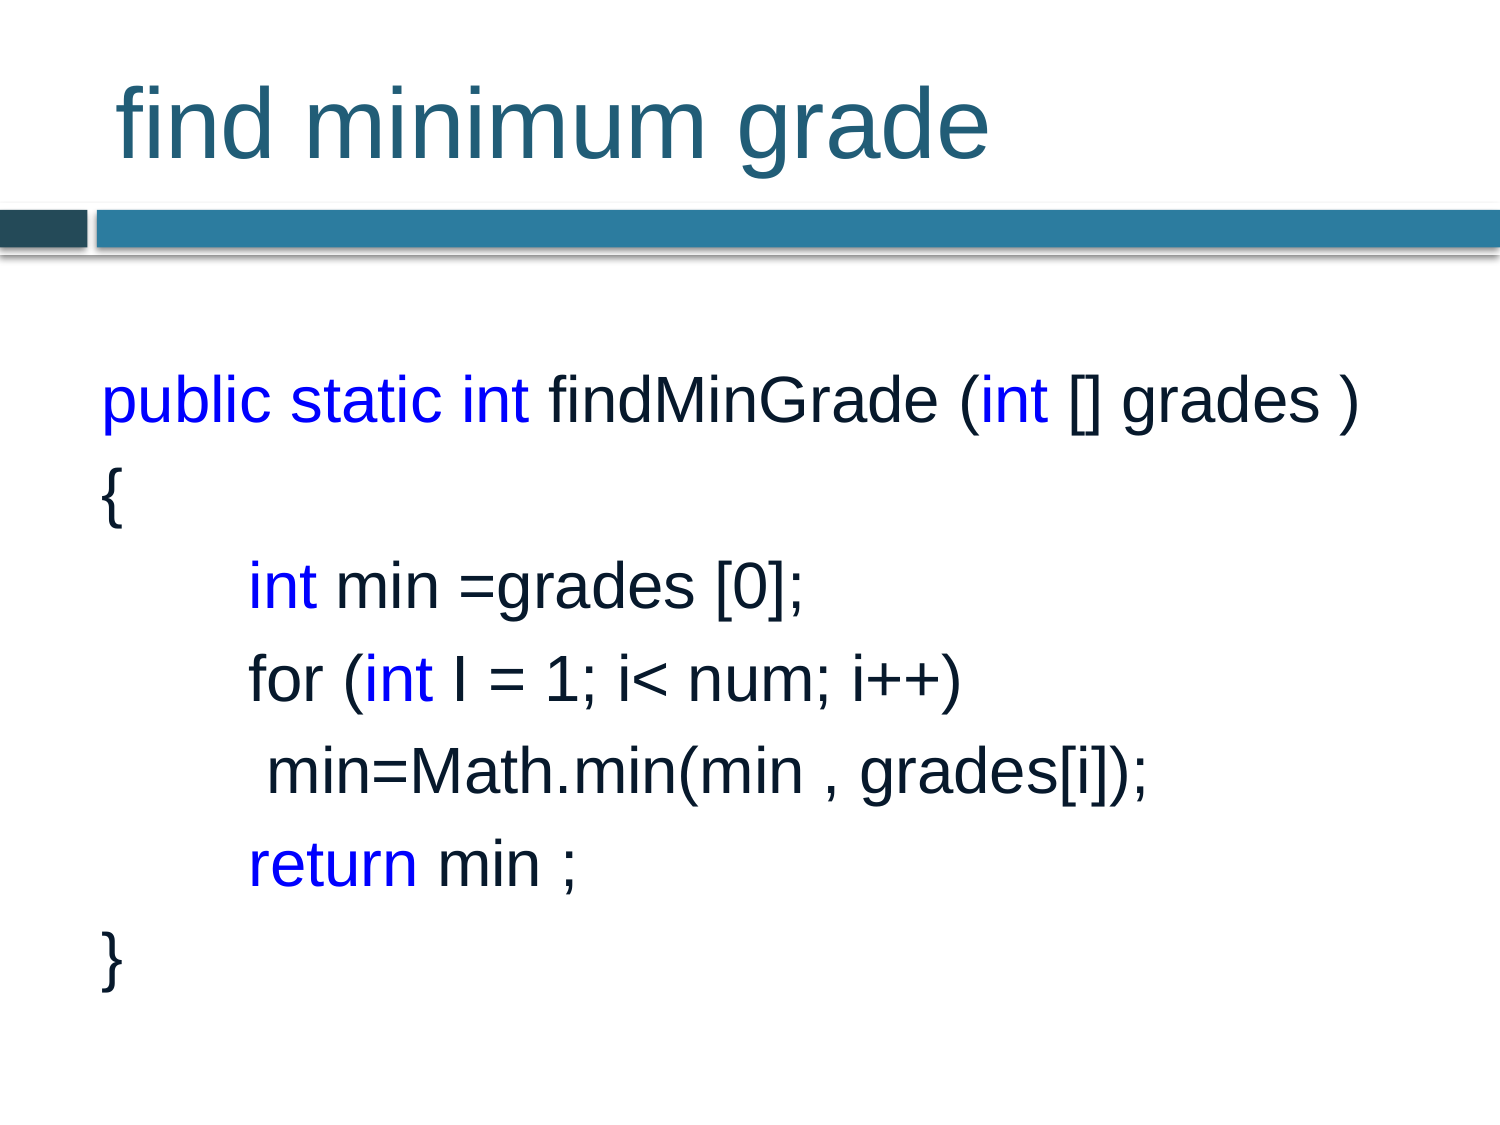

# find minimum grade
public static int findMinGrade (int [] grades )
{
	int min =grades [0];
	for (int I = 1; i< num; i++)
   		 min=Math.min(min , grades[i]);
	return min ;
}